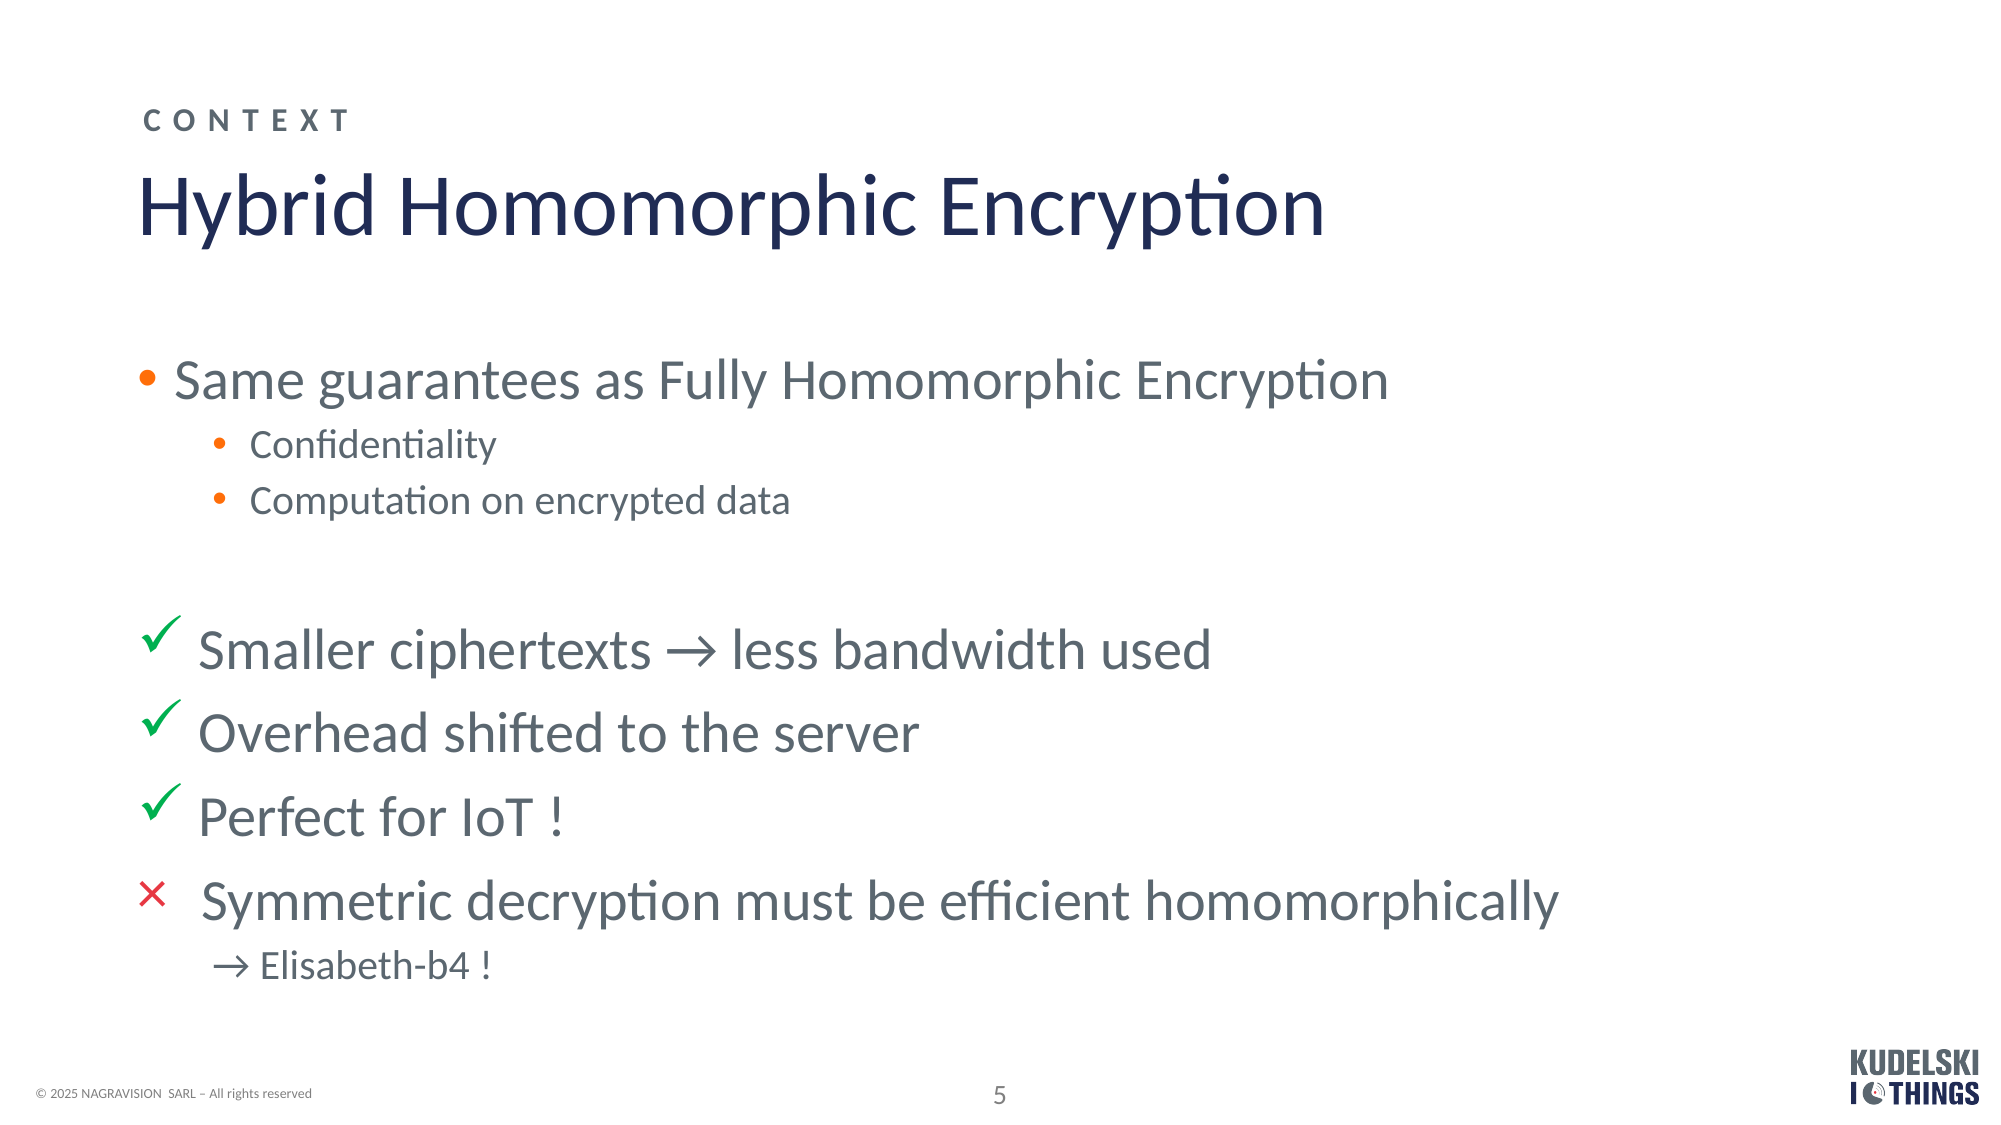

CONTEXT
# Hybrid Homomorphic Encryption
Same guarantees as Fully Homomorphic Encryption
Confidentiality
Computation on encrypted data

 Smaller ciphertexts → less bandwidth used
 Overhead shifted to the server
 Perfect for IoT !
  Symmetric decryption must be efficient homomorphically
→ Elisabeth-b4 !